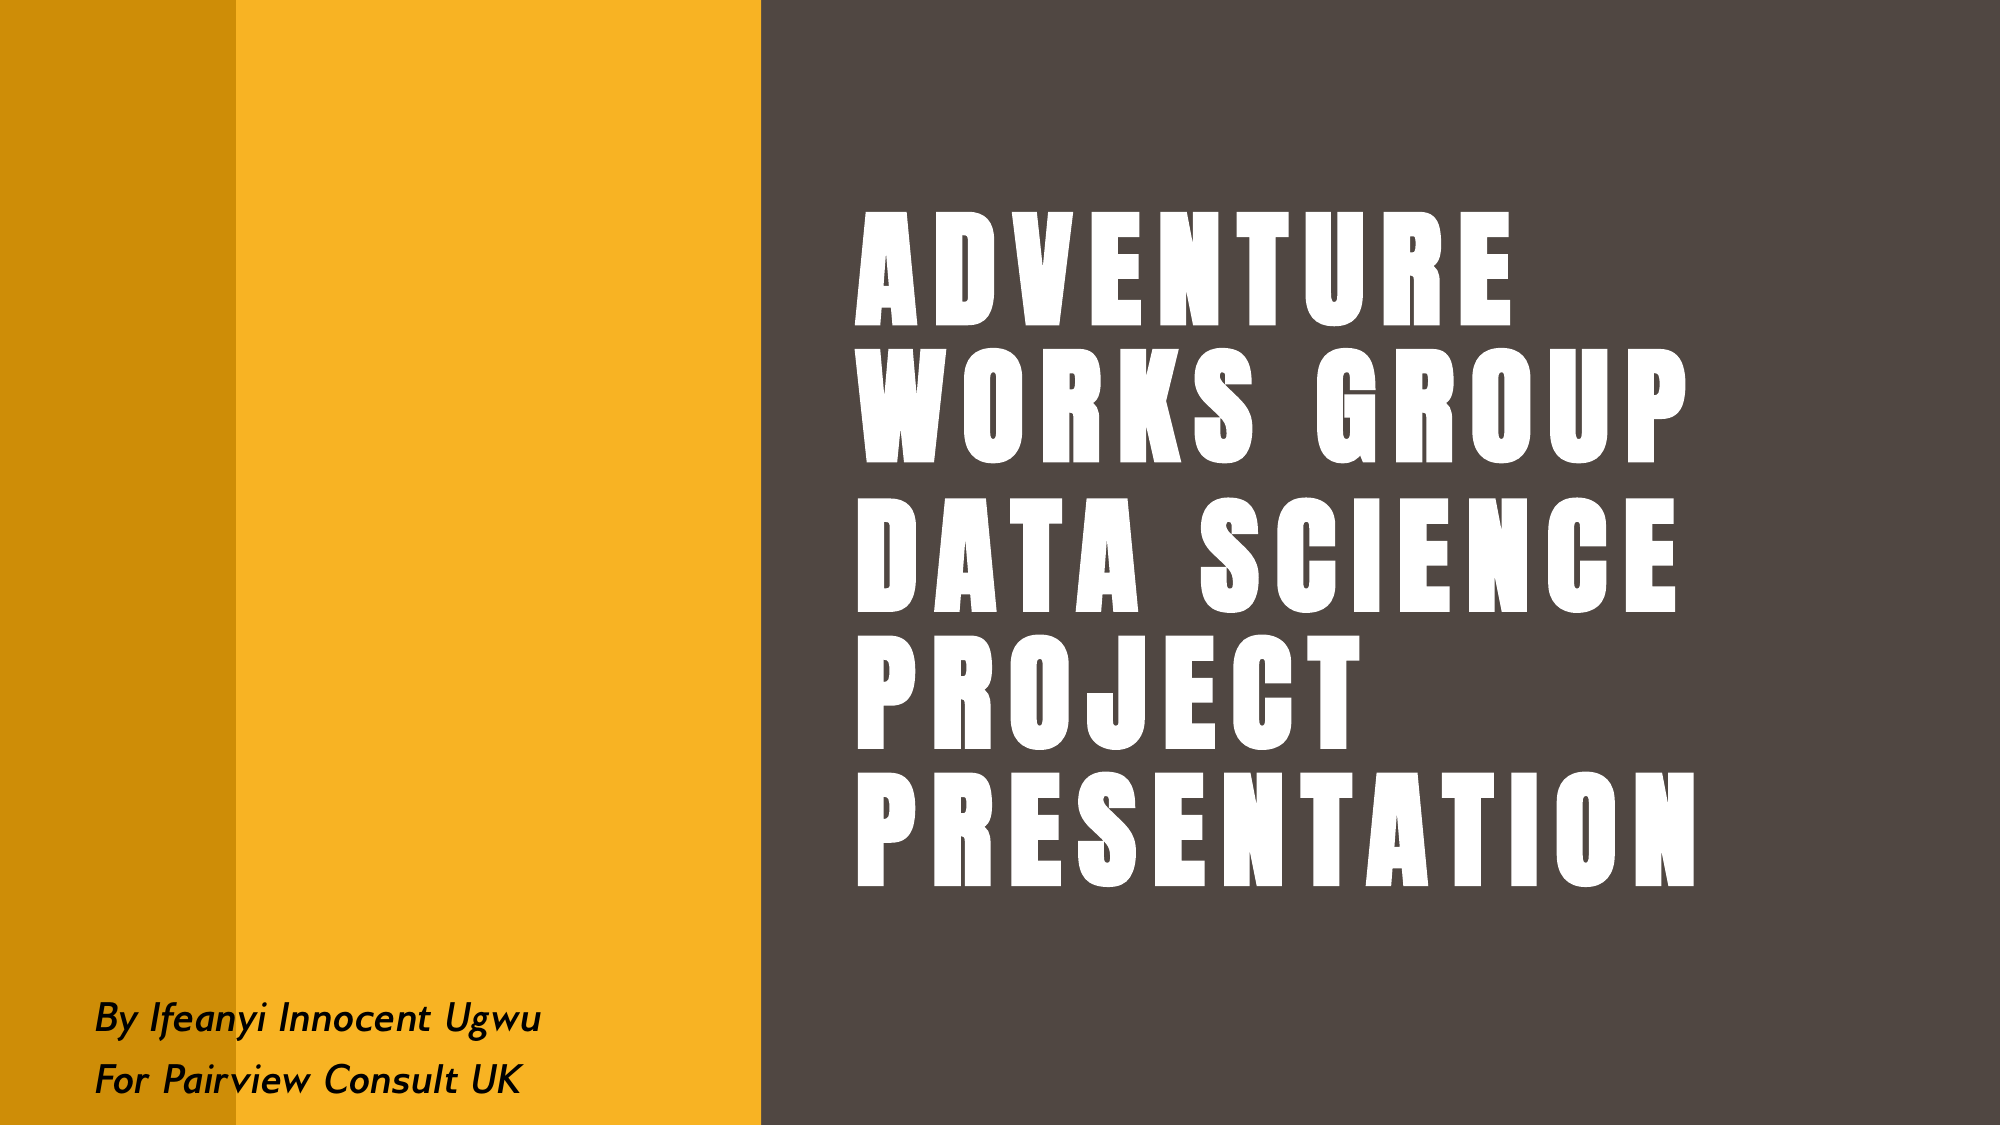

Adventure Works Group
Data Science Project Presentation
By Ifeanyi Innocent Ugwu
For Pairview Consult UK